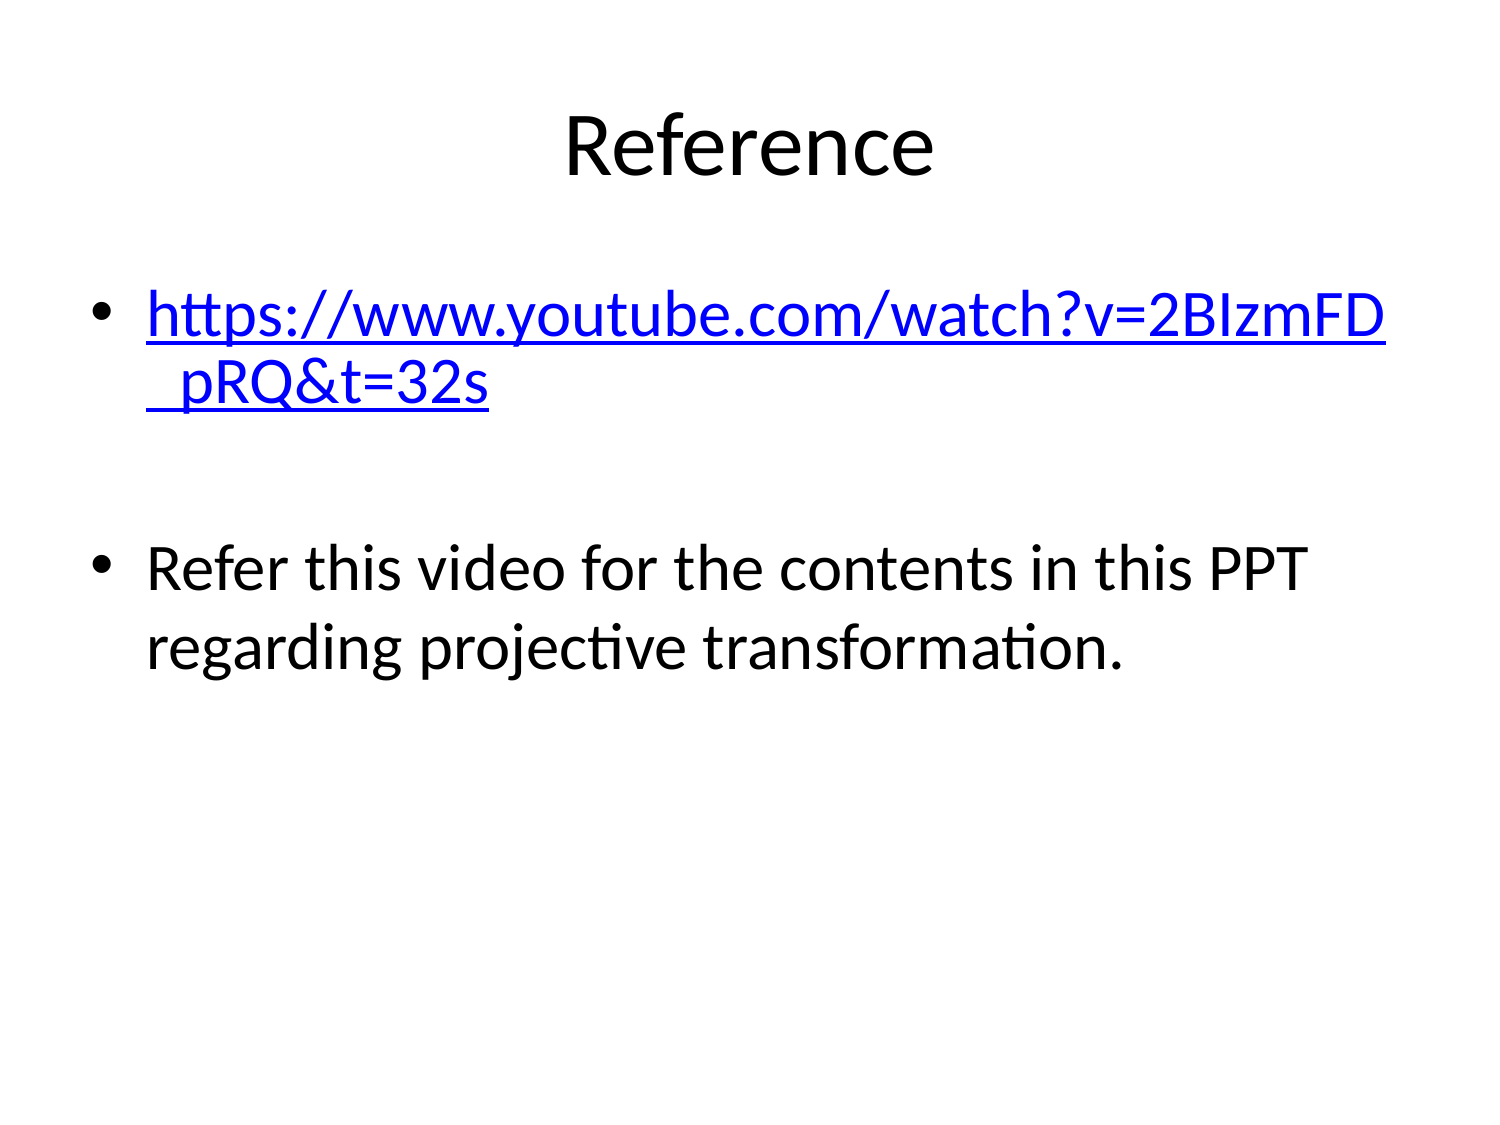

# Reference
https://www.youtube.com/watch?v=2BIzmFD_pRQ&t=32s

Refer this video for the contents in this PPT regarding projective transformation.